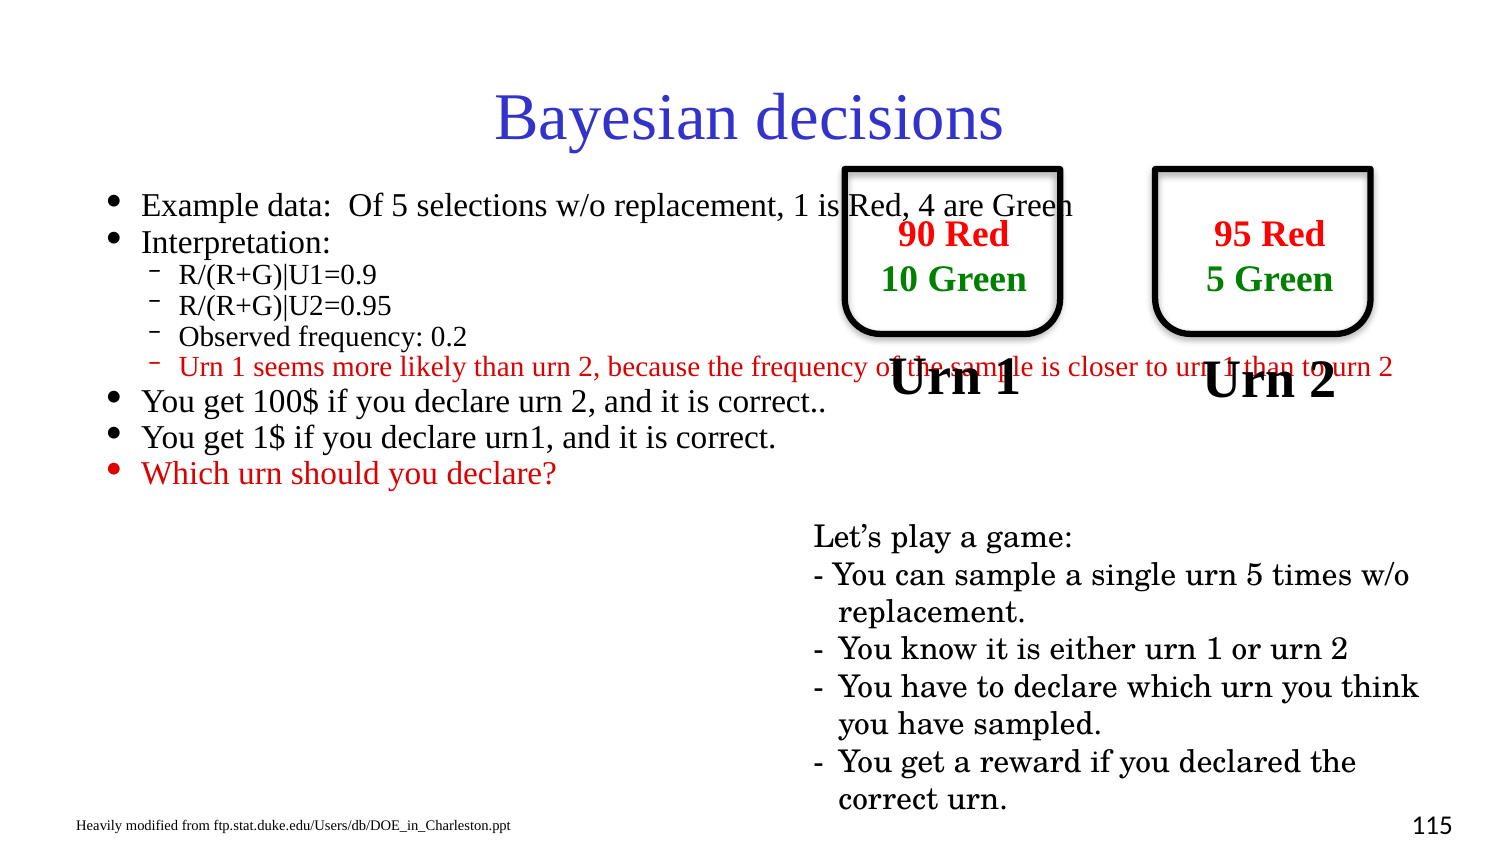

# Bayesian decisions

Example data:  Of 5 selections w/o replacement, 1 is Red, 4 are Green
Interpretation:
R/(R+G)|U1=0.9
R/(R+G)|U2=0.95
Observed frequency: 0.2
Urn 1 seems more likely than urn 2, because the frequency of the sample is closer to urn 1 than to urn 2
You get 100$ if you declare urn 2, and it is correct..
You get 1$ if you declare urn1, and it is correct.
Which urn should you declare?
90 Red
10 Green
95 Red
5 Green
Urn 1
Urn 2
Let’s play a game:
- You can sample a single urn 5 times w/o replacement.
You know it is either urn 1 or urn 2
You have to declare which urn you think you have sampled.
You get a reward if you declared the correct urn.

Heavily modified from ftp.stat.duke.edu/Users/db/DOE_in_Charleston.ppt
115